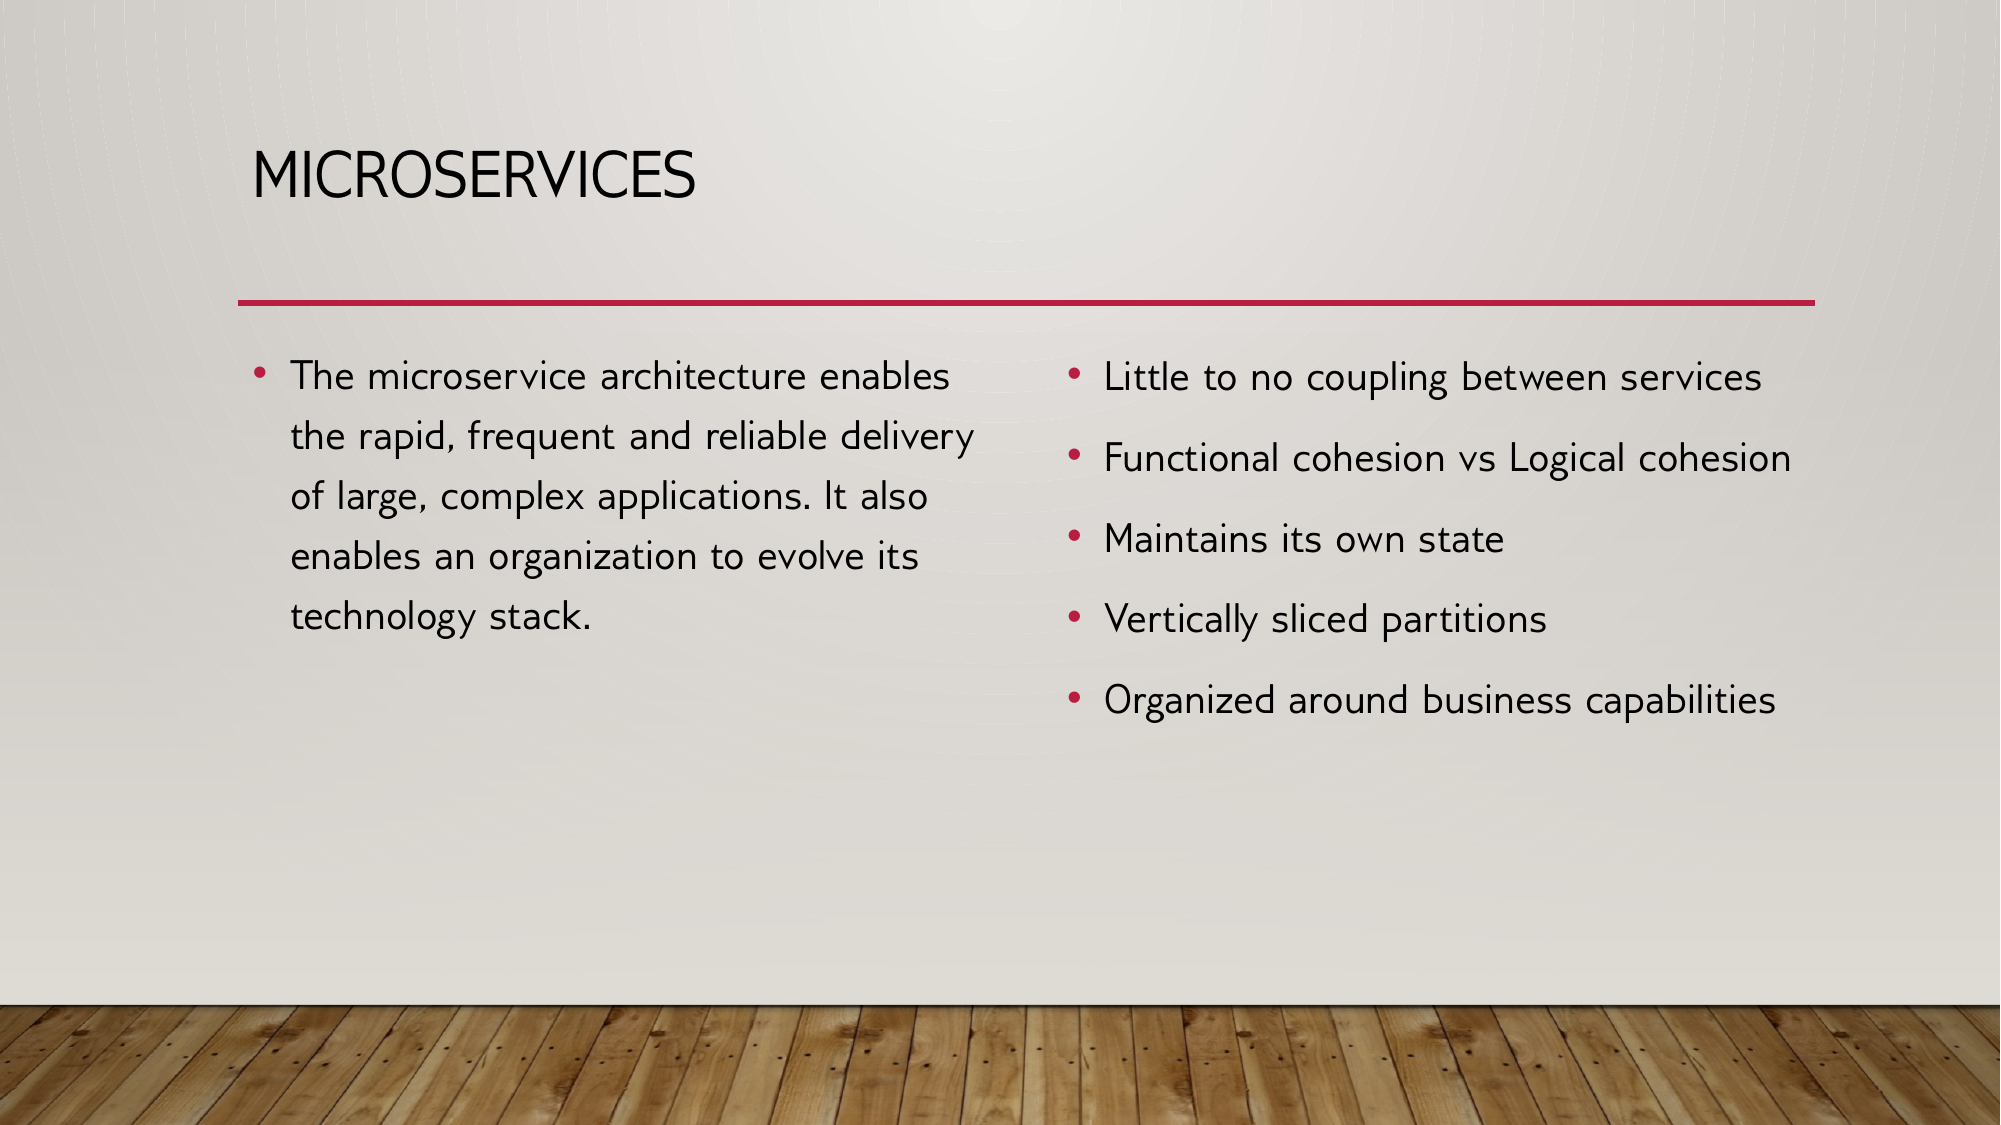

# Microservices
The microservice architecture enables the rapid, frequent and reliable delivery of large, complex applications. It also enables an organization to evolve its technology stack.
Little to no coupling between services
Functional cohesion vs Logical cohesion
Maintains its own state
Vertically sliced partitions
Organized around business capabilities